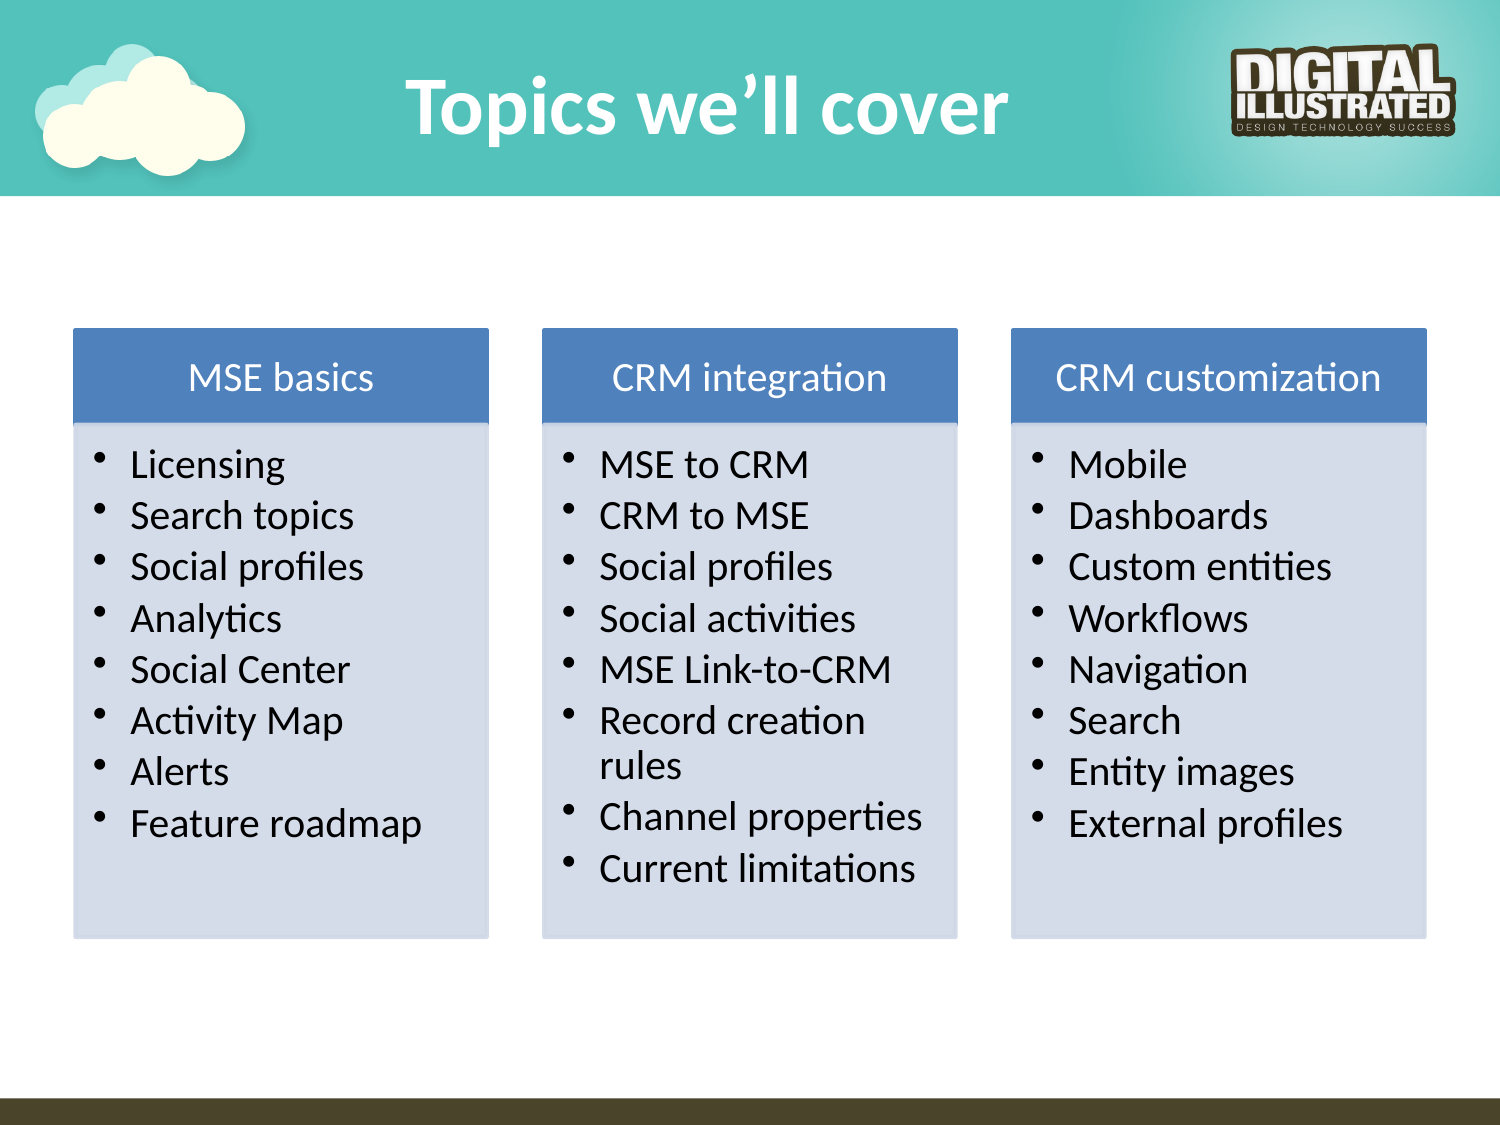

# Topics we’ll cover
MSE basics
Licensing
Search topics
Social profiles
Analytics
Social Center
Activity Map
Alerts
Feature roadmap
CRM integration
MSE to CRM
CRM to MSE
Social profiles
Social activities
MSE Link-to-CRM
Record creation rules
Channel properties
Current limitations
CRM customization
Mobile
Dashboards
Custom entities
Workflows
Navigation
Search
Entity images
External profiles